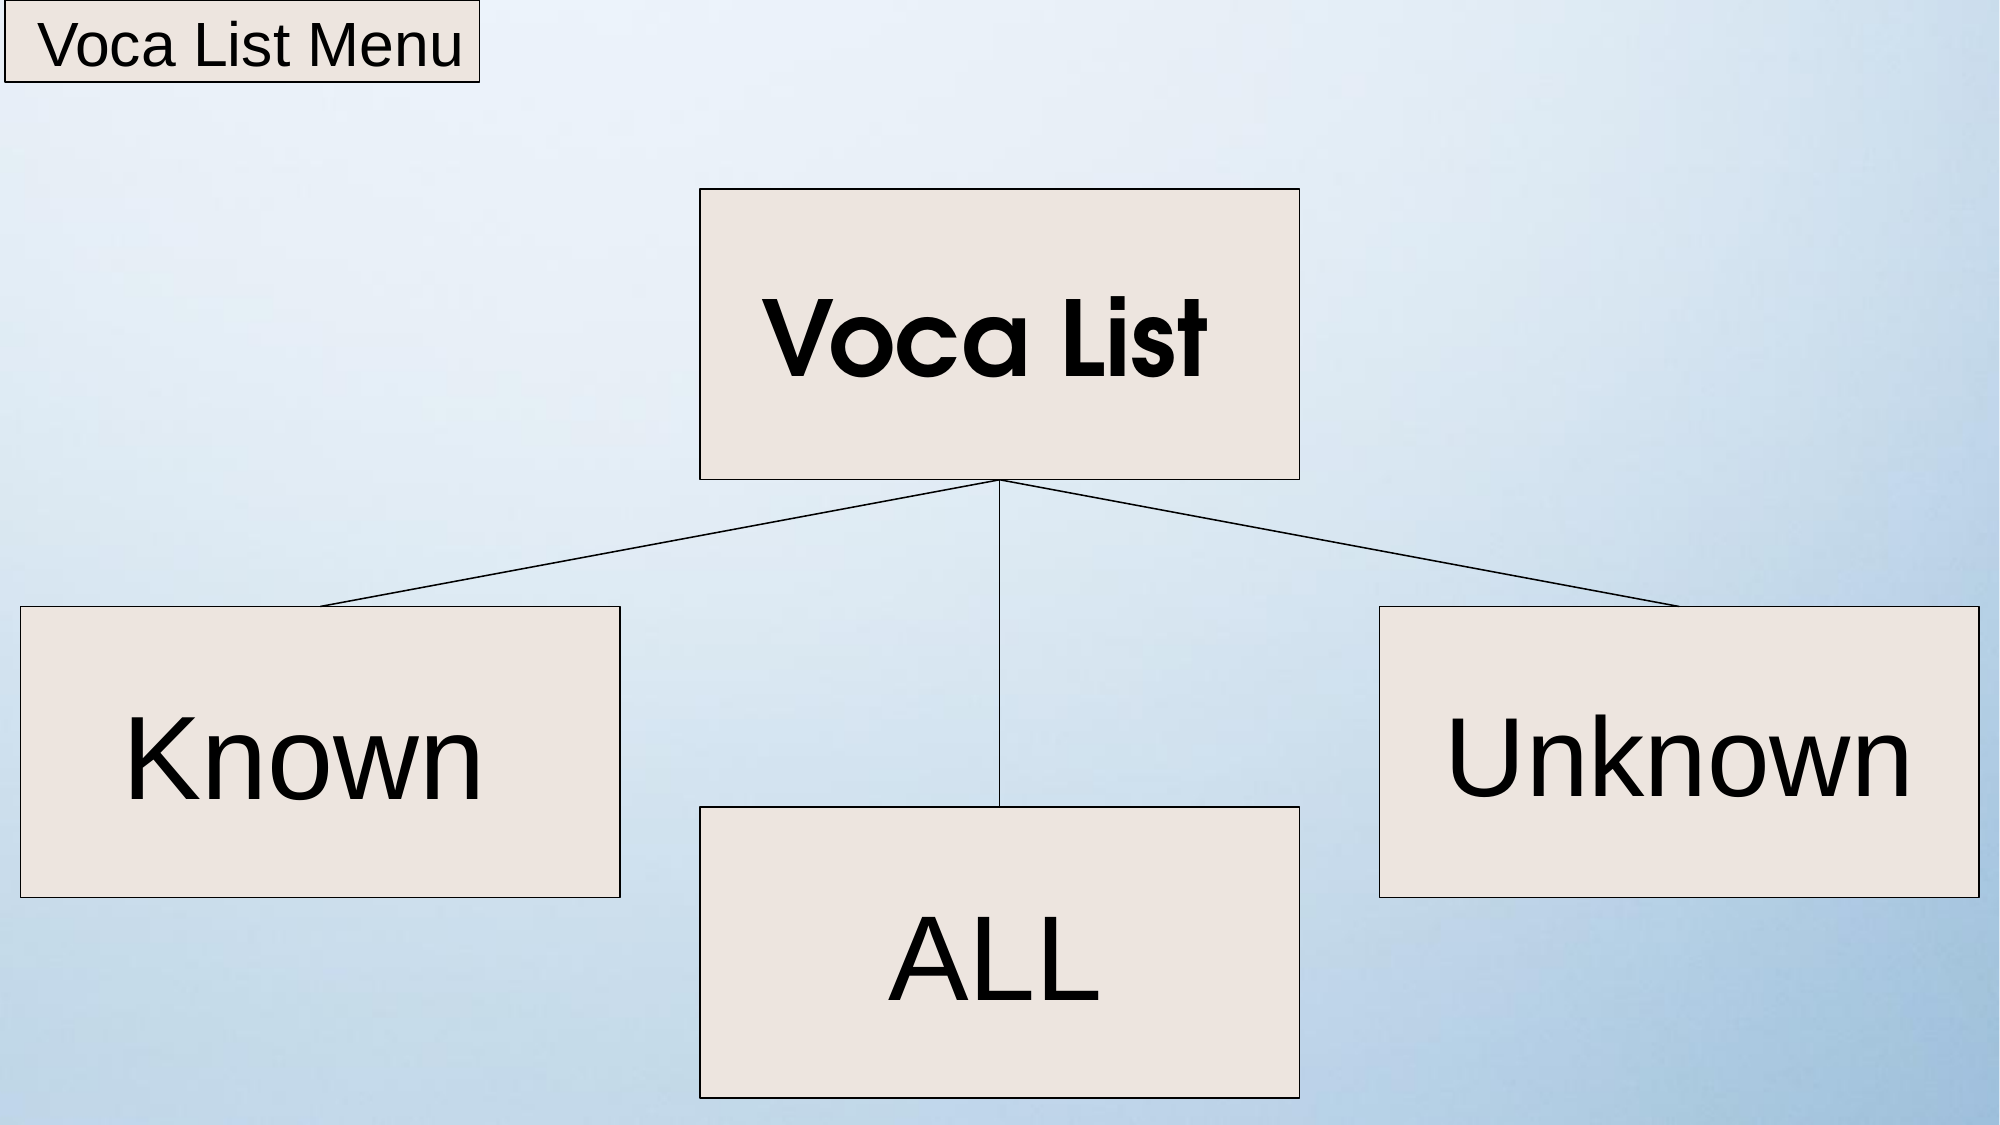

Voca List Menu
  Voca List
      Known
Unknown
       ALL